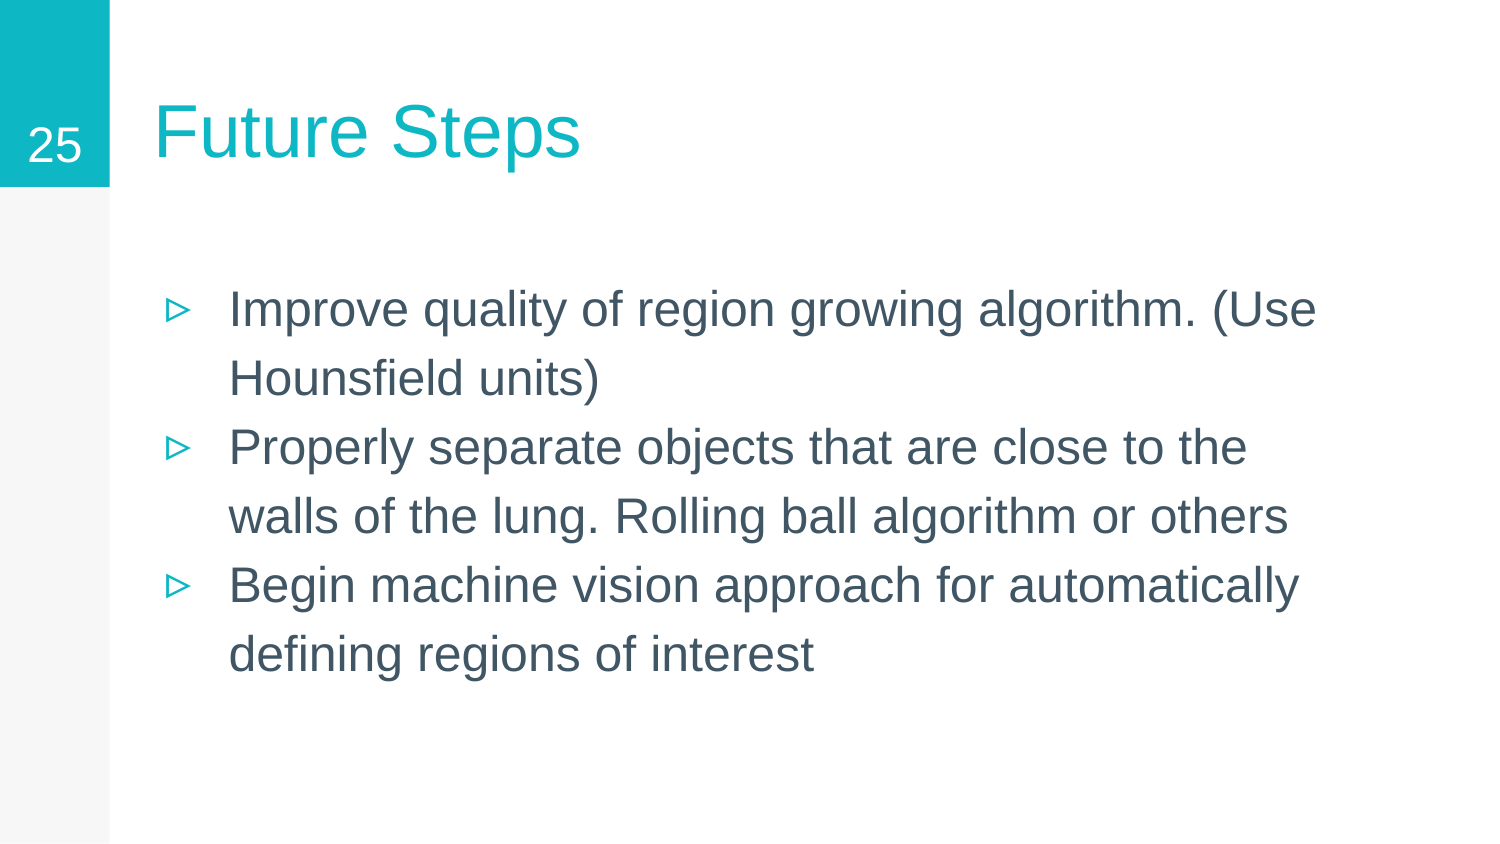

25
# Future Steps
Improve quality of region growing algorithm. (Use Hounsfield units)
Properly separate objects that are close to the walls of the lung. Rolling ball algorithm or others
Begin machine vision approach for automatically defining regions of interest